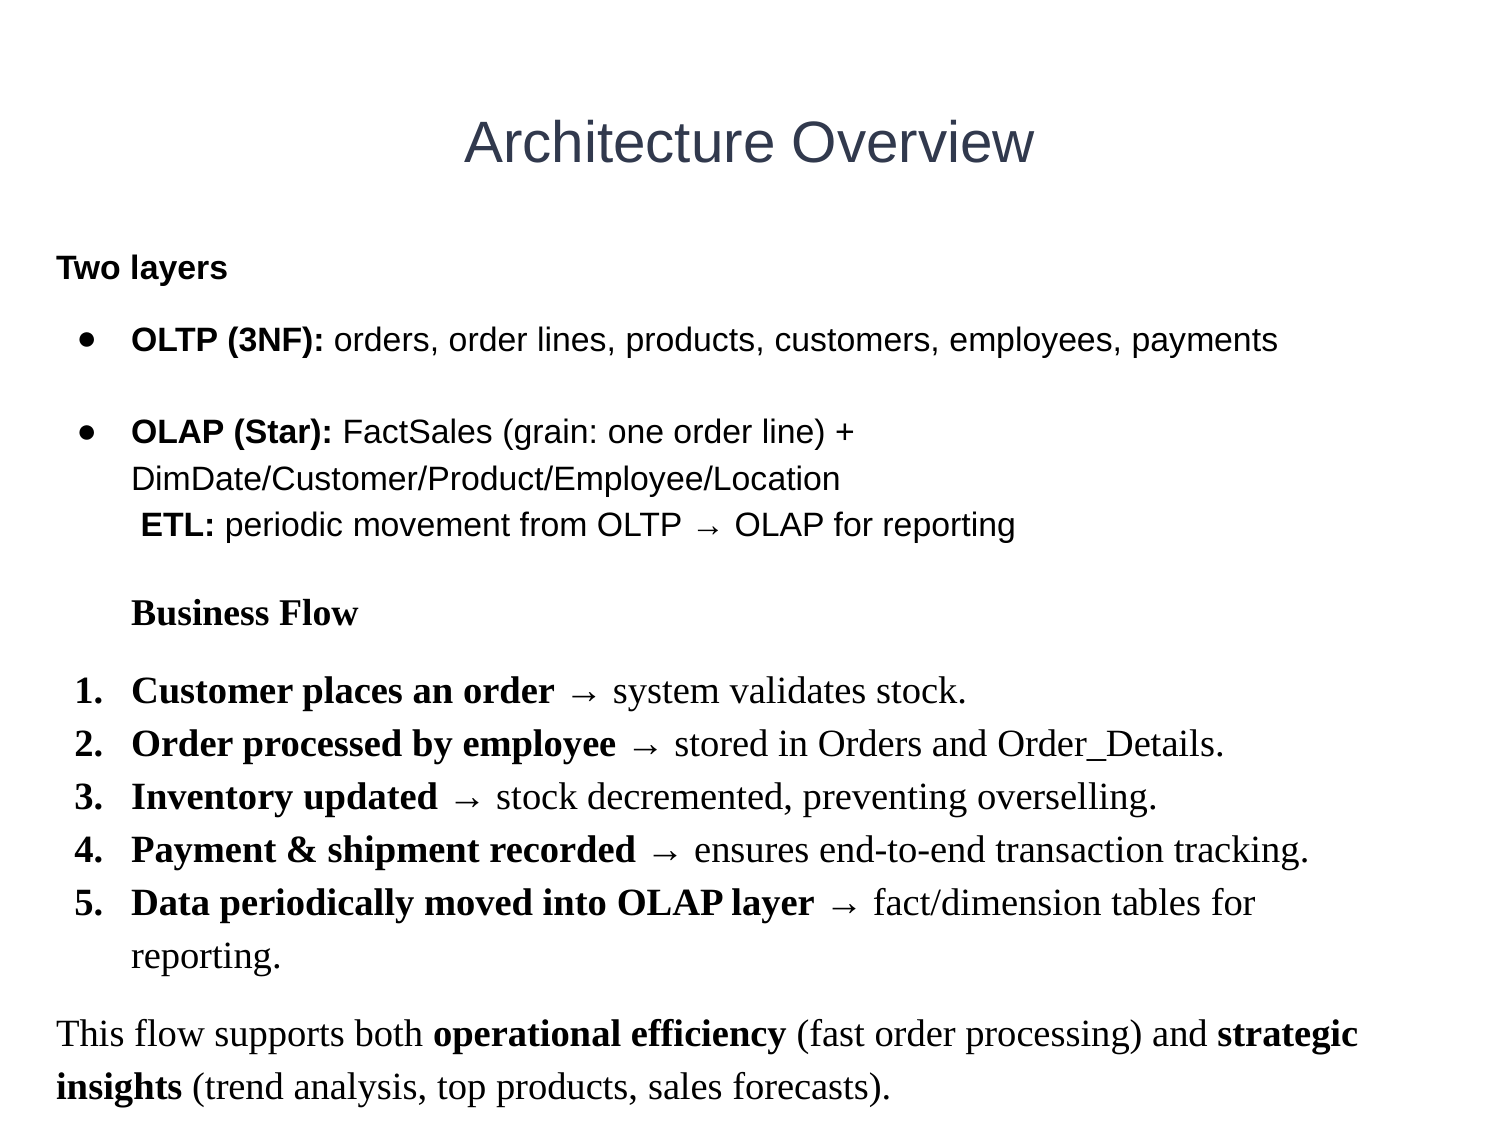

# Architecture Overview
Two layers
OLTP (3NF): orders, order lines, products, customers, employees, payments
OLAP (Star): FactSales (grain: one order line) + DimDate/Customer/Product/Employee/Location
 ETL: periodic movement from OLTP → OLAP for reporting
Business Flow
Customer places an order → system validates stock.
Order processed by employee → stored in Orders and Order_Details.
Inventory updated → stock decremented, preventing overselling.
Payment & shipment recorded → ensures end-to-end transaction tracking.
Data periodically moved into OLAP layer → fact/dimension tables for reporting.
This flow supports both operational efficiency (fast order processing) and strategic insights (trend analysis, top products, sales forecasts).